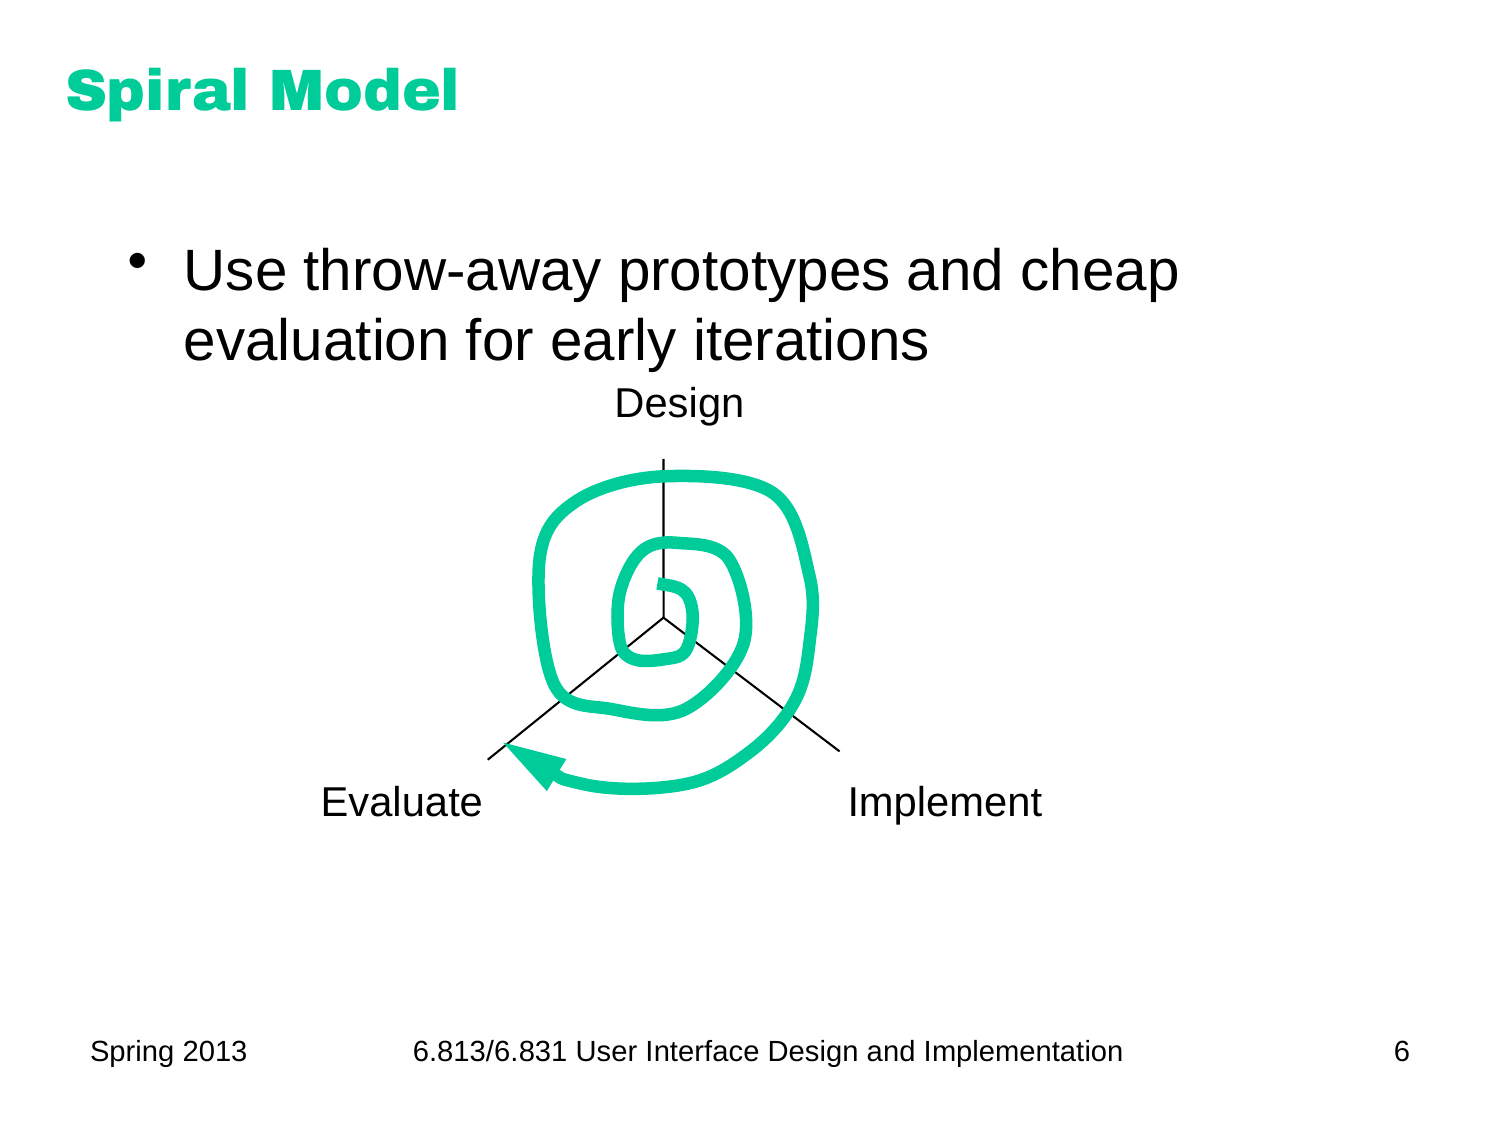

# Spiral Model
Use throw-away prototypes and cheap evaluation for early iterations
Design

Evaluate
Implement
Spring 2013
6.813/6.831 User Interface Design and Implementation
6